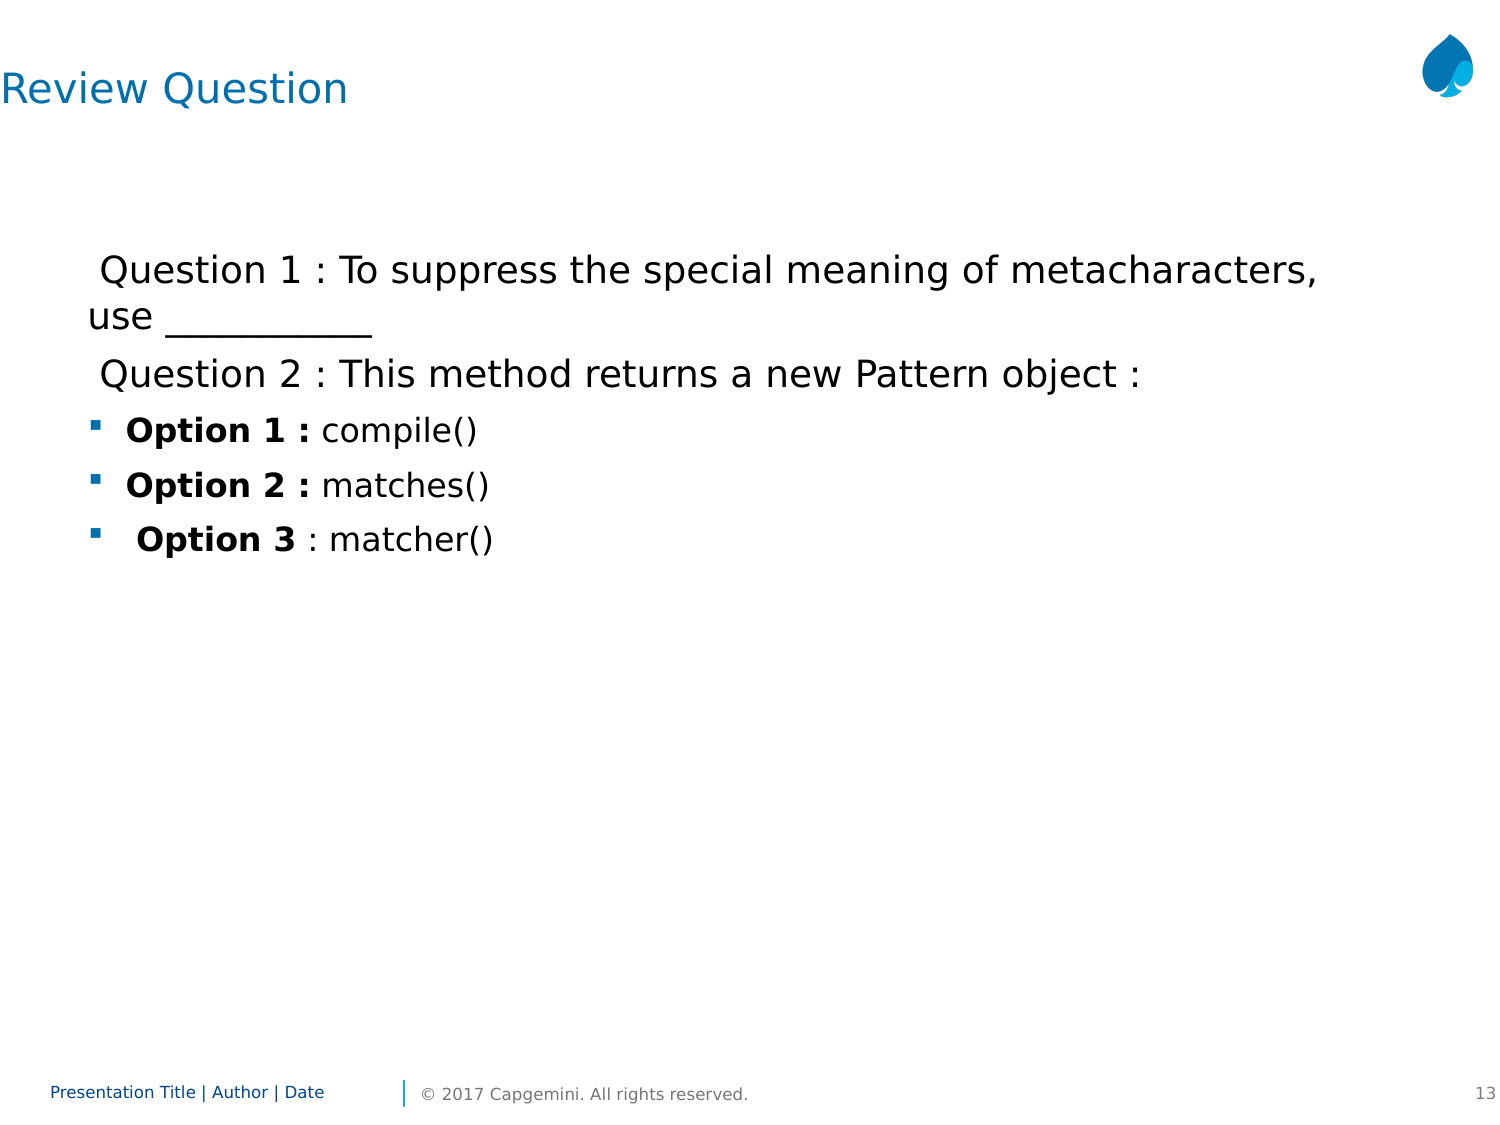

Review Question
 Question 1 : To suppress the special meaning of metacharacters, use ___________
 Question 2 : This method returns a new Pattern object :
Option 1 : compile()
Option 2 : matches()
 Option 3 : matcher()